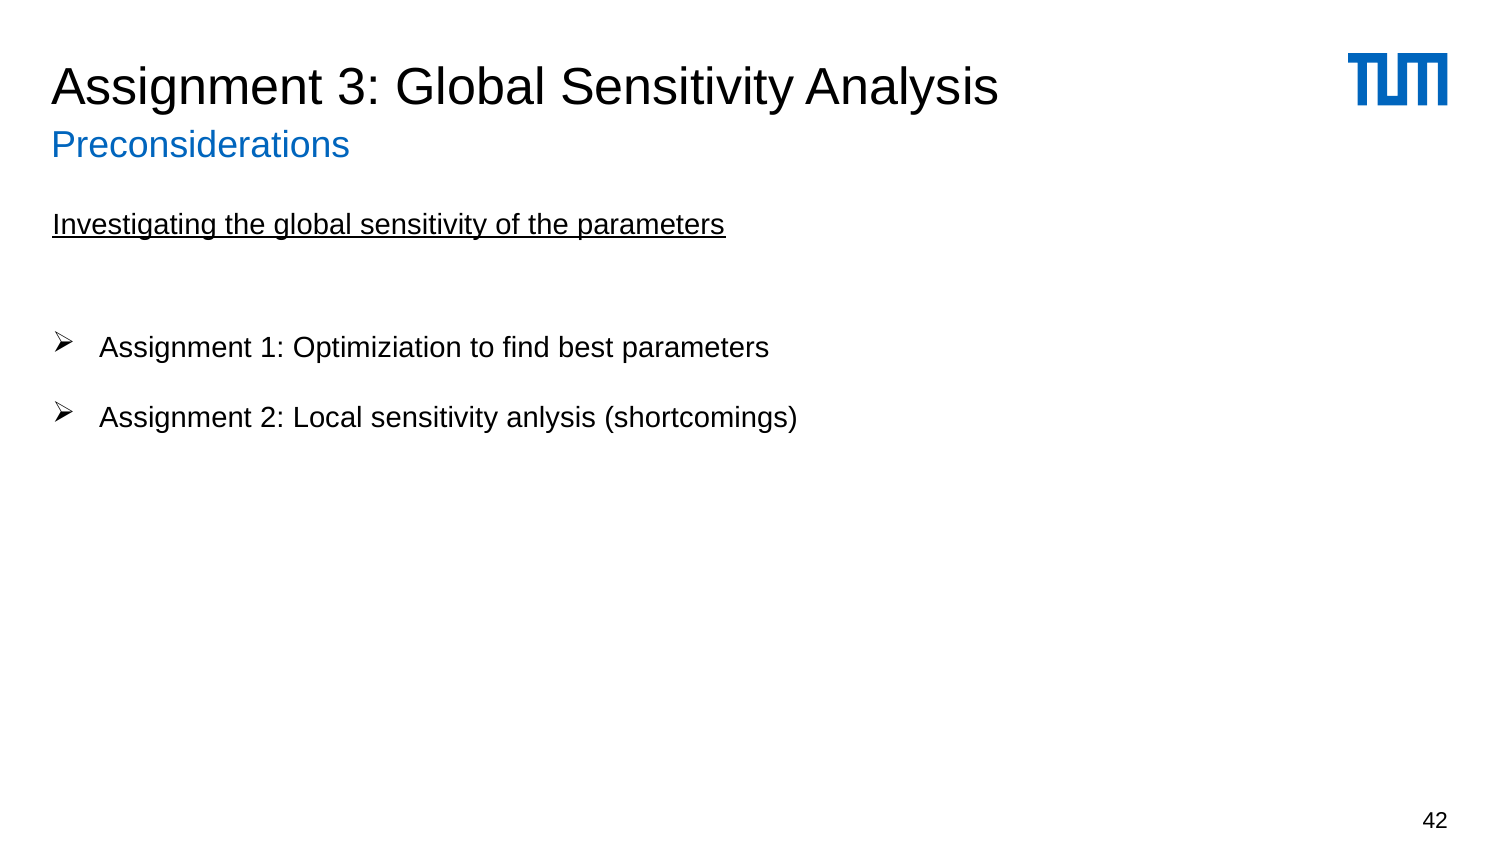

# Assignment 3: Global Sensitivity Analysis
Preconsiderations
Investigating the global sensitivity of the parameters
Assignment 1: Optimiziation to find best parameters
Assignment 2: Local sensitivity anlysis (shortcomings)

42